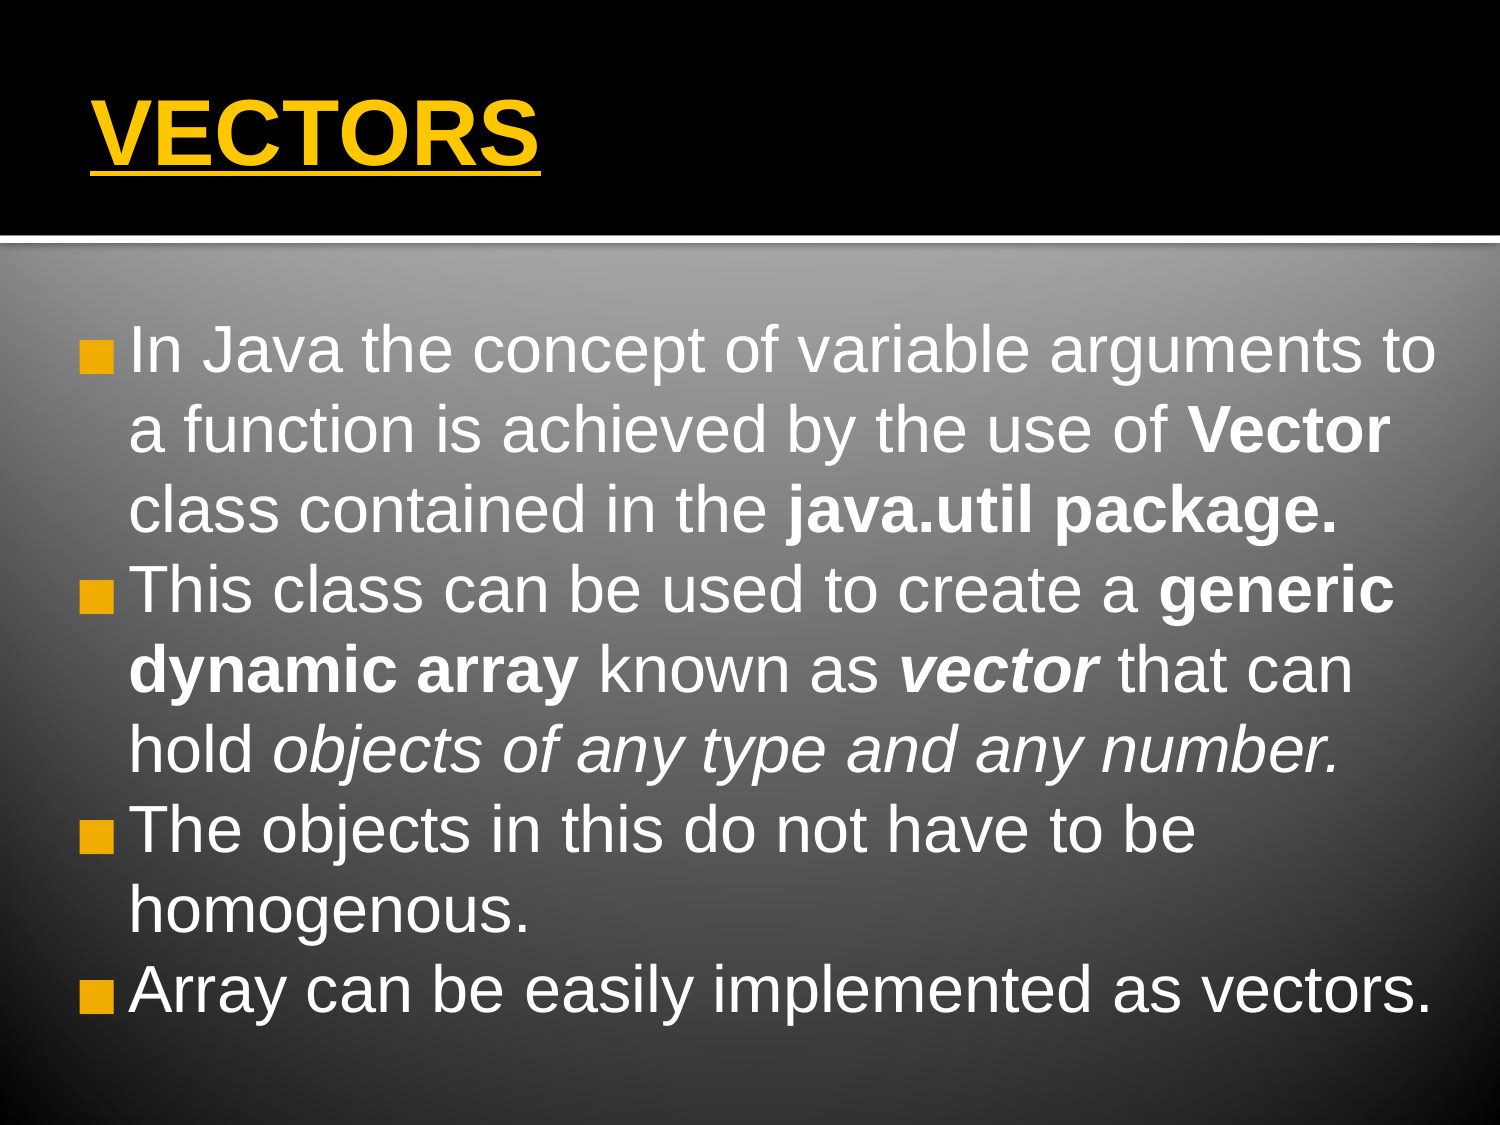

VECTORS
In Java the concept of variable arguments to a function is achieved by the use of Vector class contained in the java.util package.
This class can be used to create a generic dynamic array known as vector that can hold objects of any type and any number.
The objects in this do not have to be homogenous.
Array can be easily implemented as vectors.